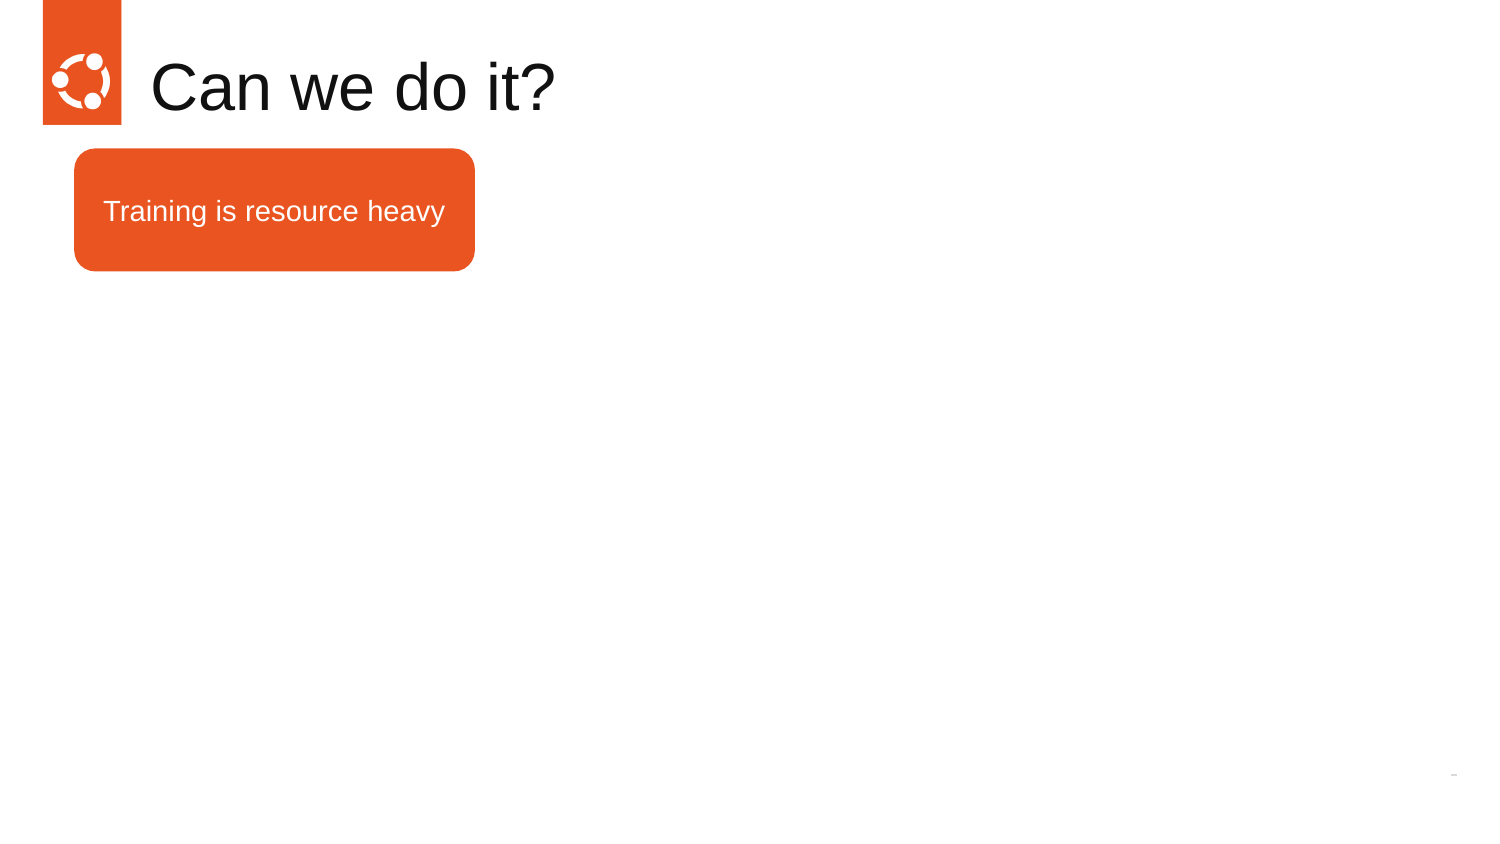

# Can we do it?
Training is resource heavy